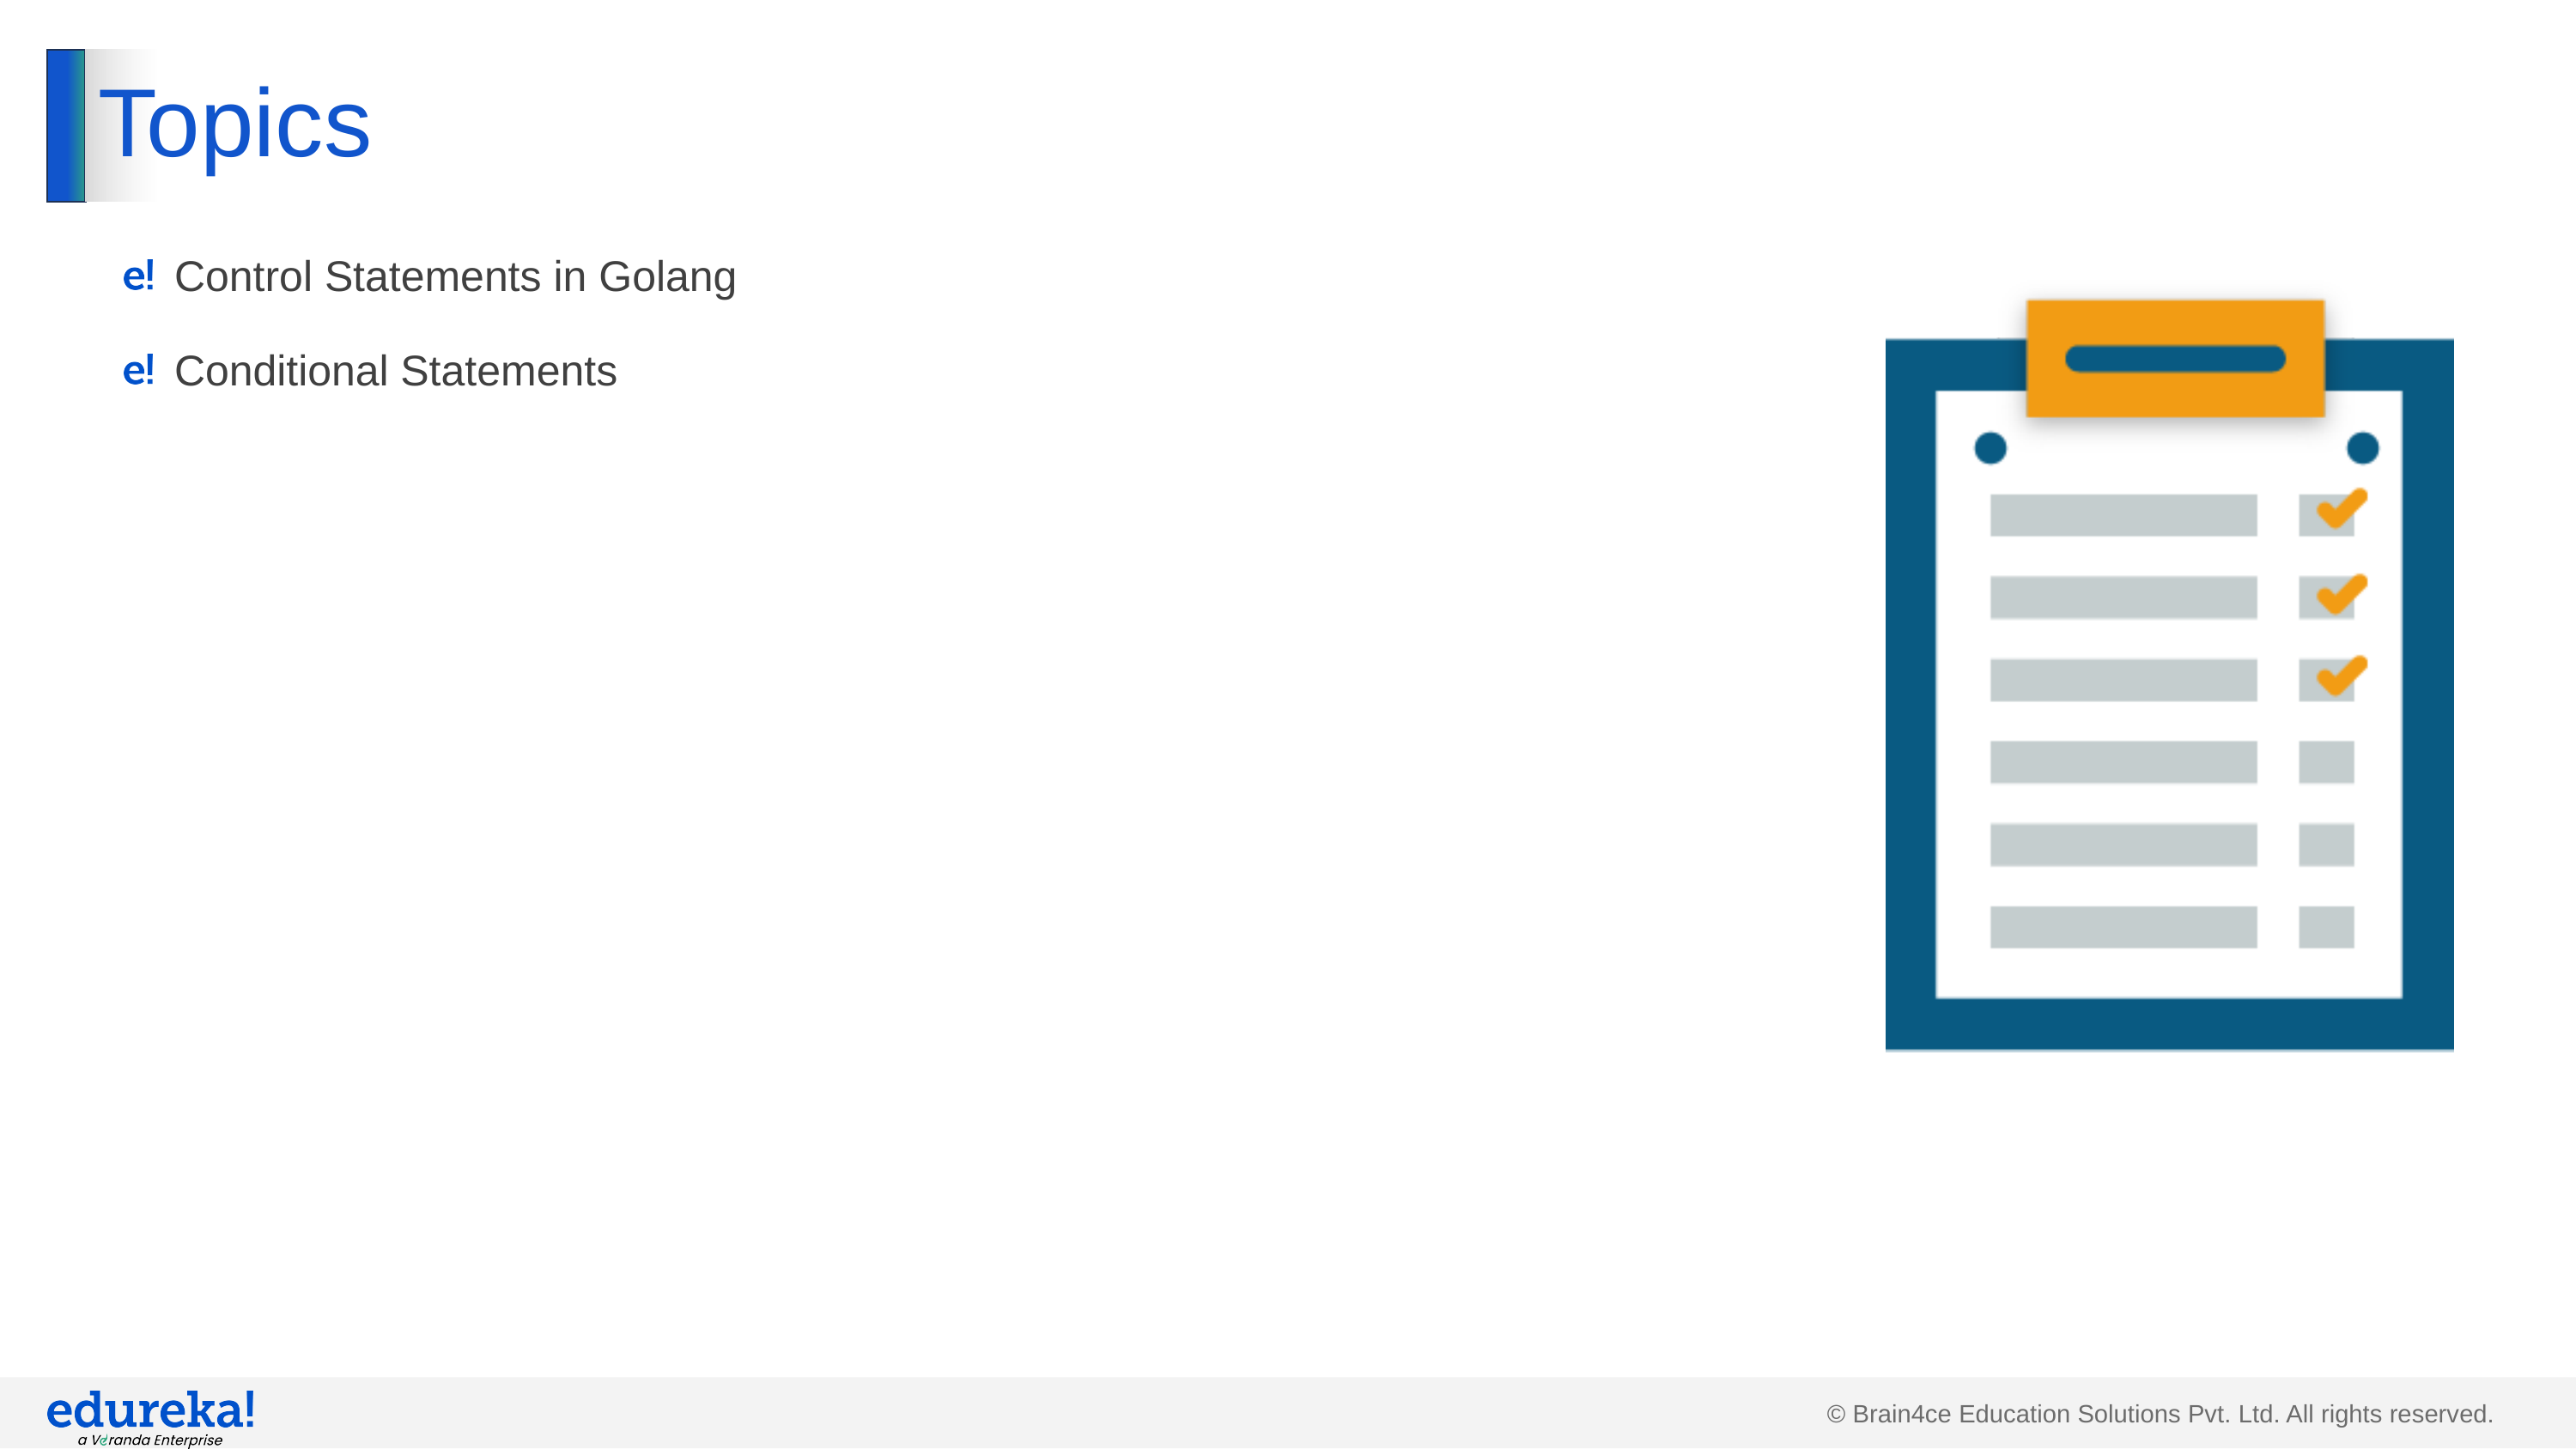

# Topics
Control Statements in Golang
Conditional Statements